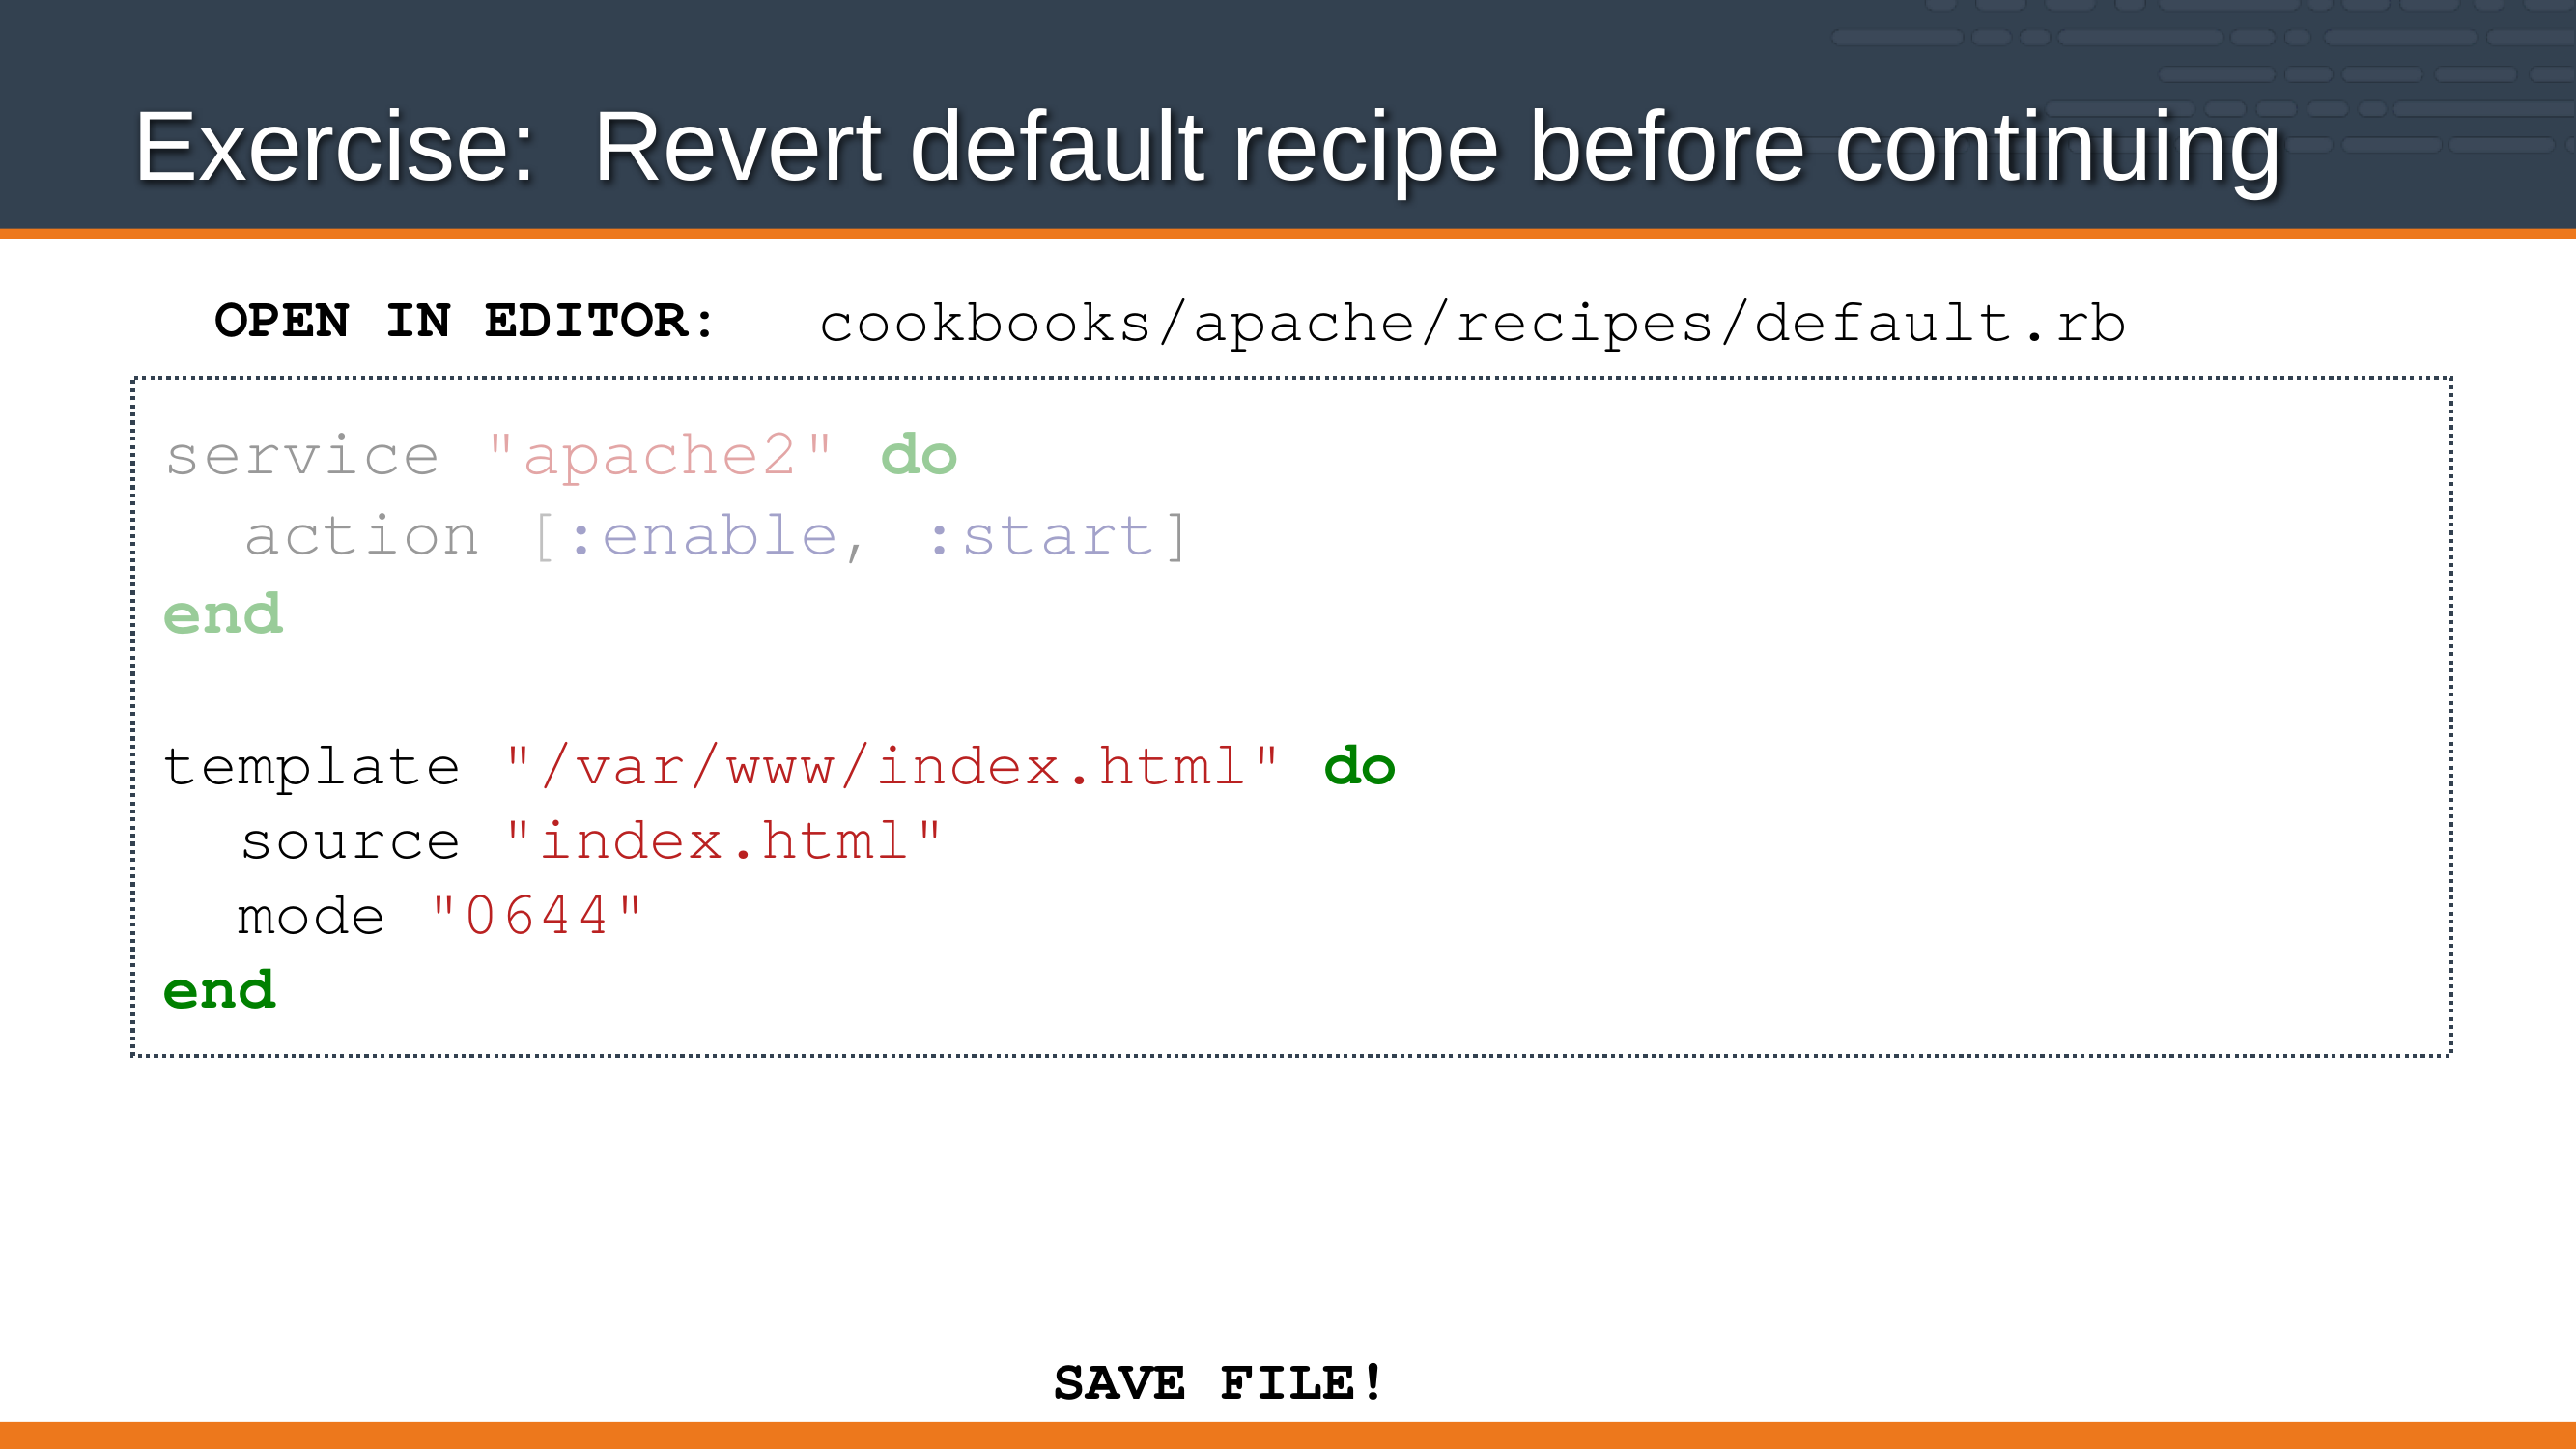

# Exercise:  Revert default recipe before continuing
cookbooks/apache/recipes/default.rb
OPEN IN EDITOR:
service "apache2" do
  action [:enable, :start]
end

template "/var/www/index.html" do
  source "index.html"
  mode "0644"
end

SAVE FILE!